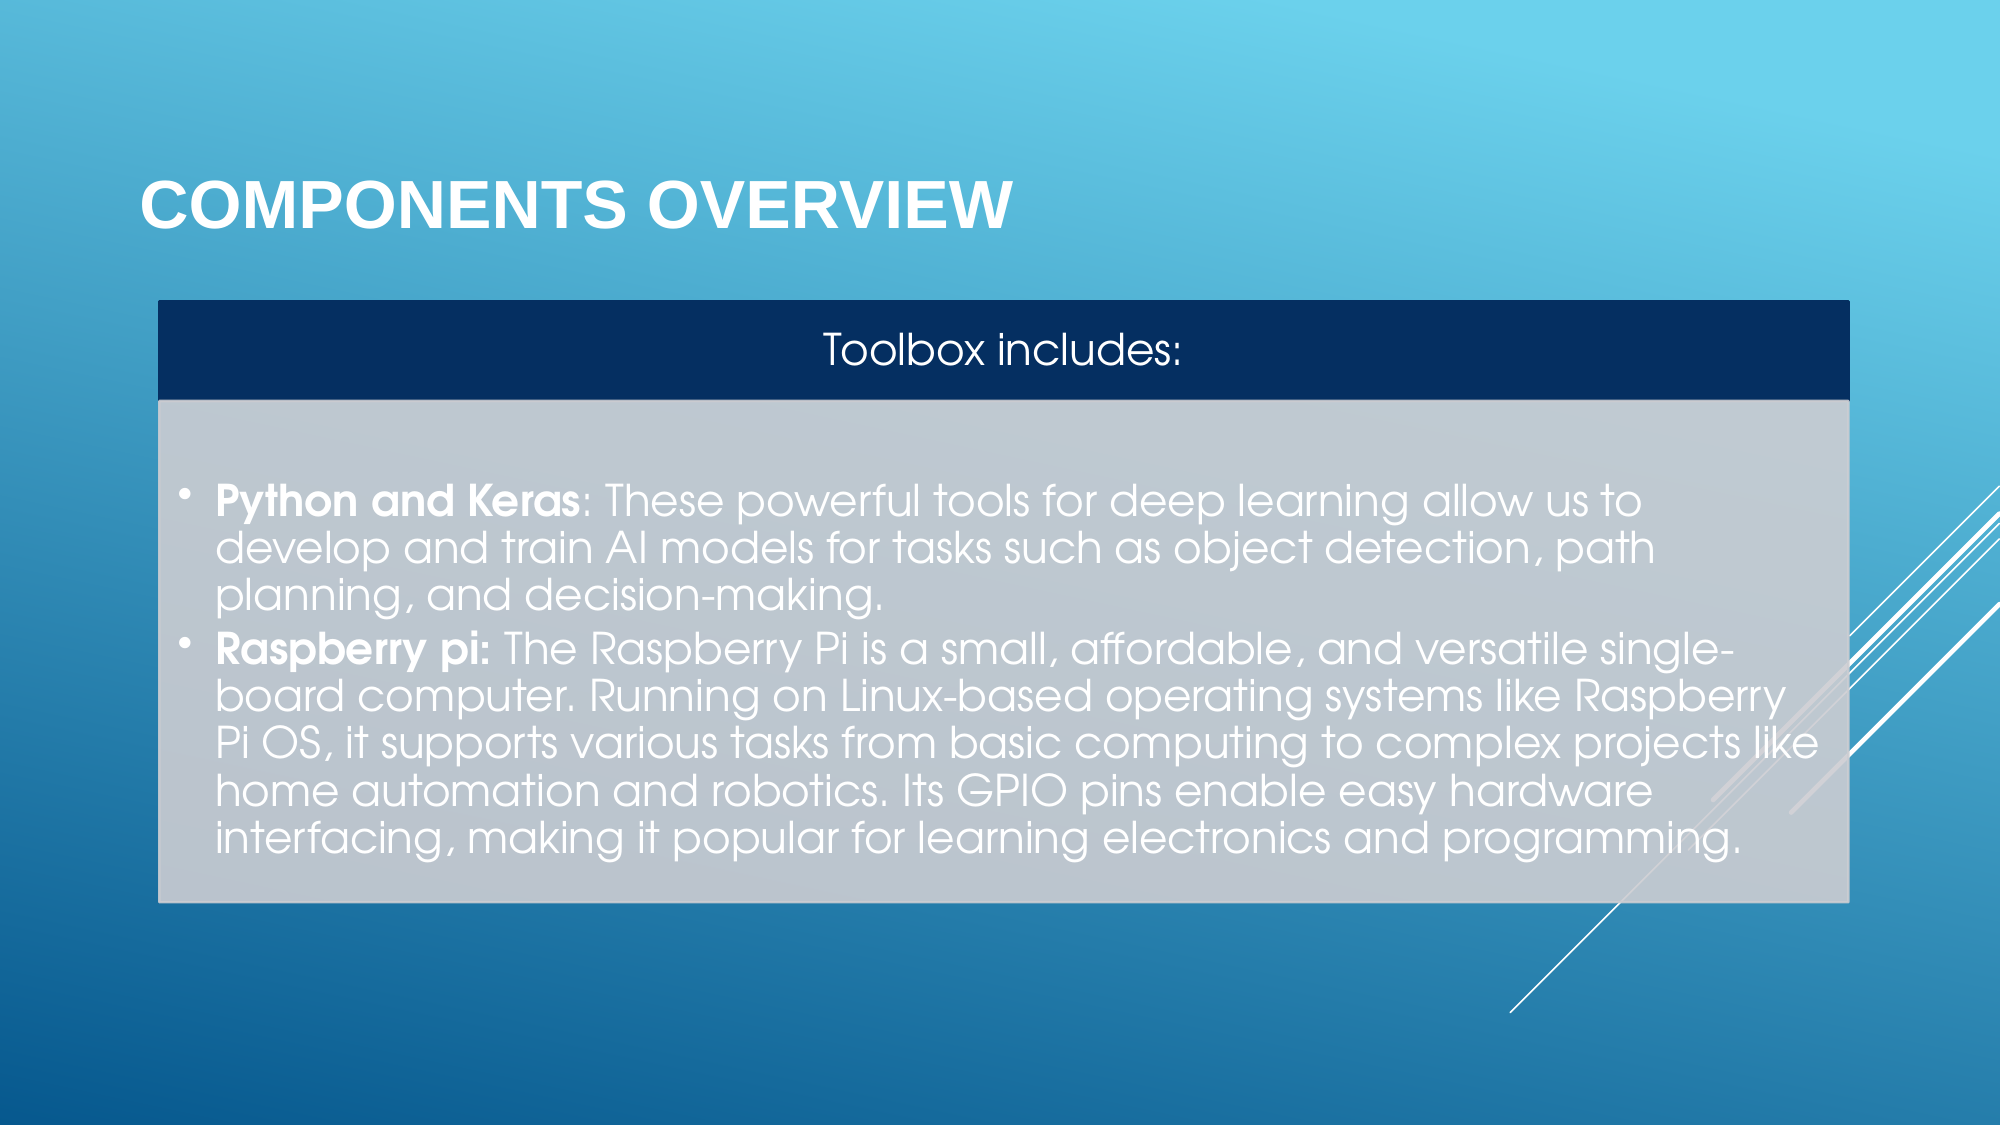

# Components Overview
Toolbox includes:

Python and Keras: These powerful tools for deep learning allow us to develop and train AI models for tasks such as object detection, path planning, and decision-making.
Raspberry pi: The Raspberry Pi is a small, affordable, and versatile single-board computer. Running on Linux-based operating systems like Raspberry Pi OS, it supports various tasks from basic computing to complex projects like home automation and robotics. Its GPIO pins enable easy hardware interfacing, making it popular for learning electronics and programming.